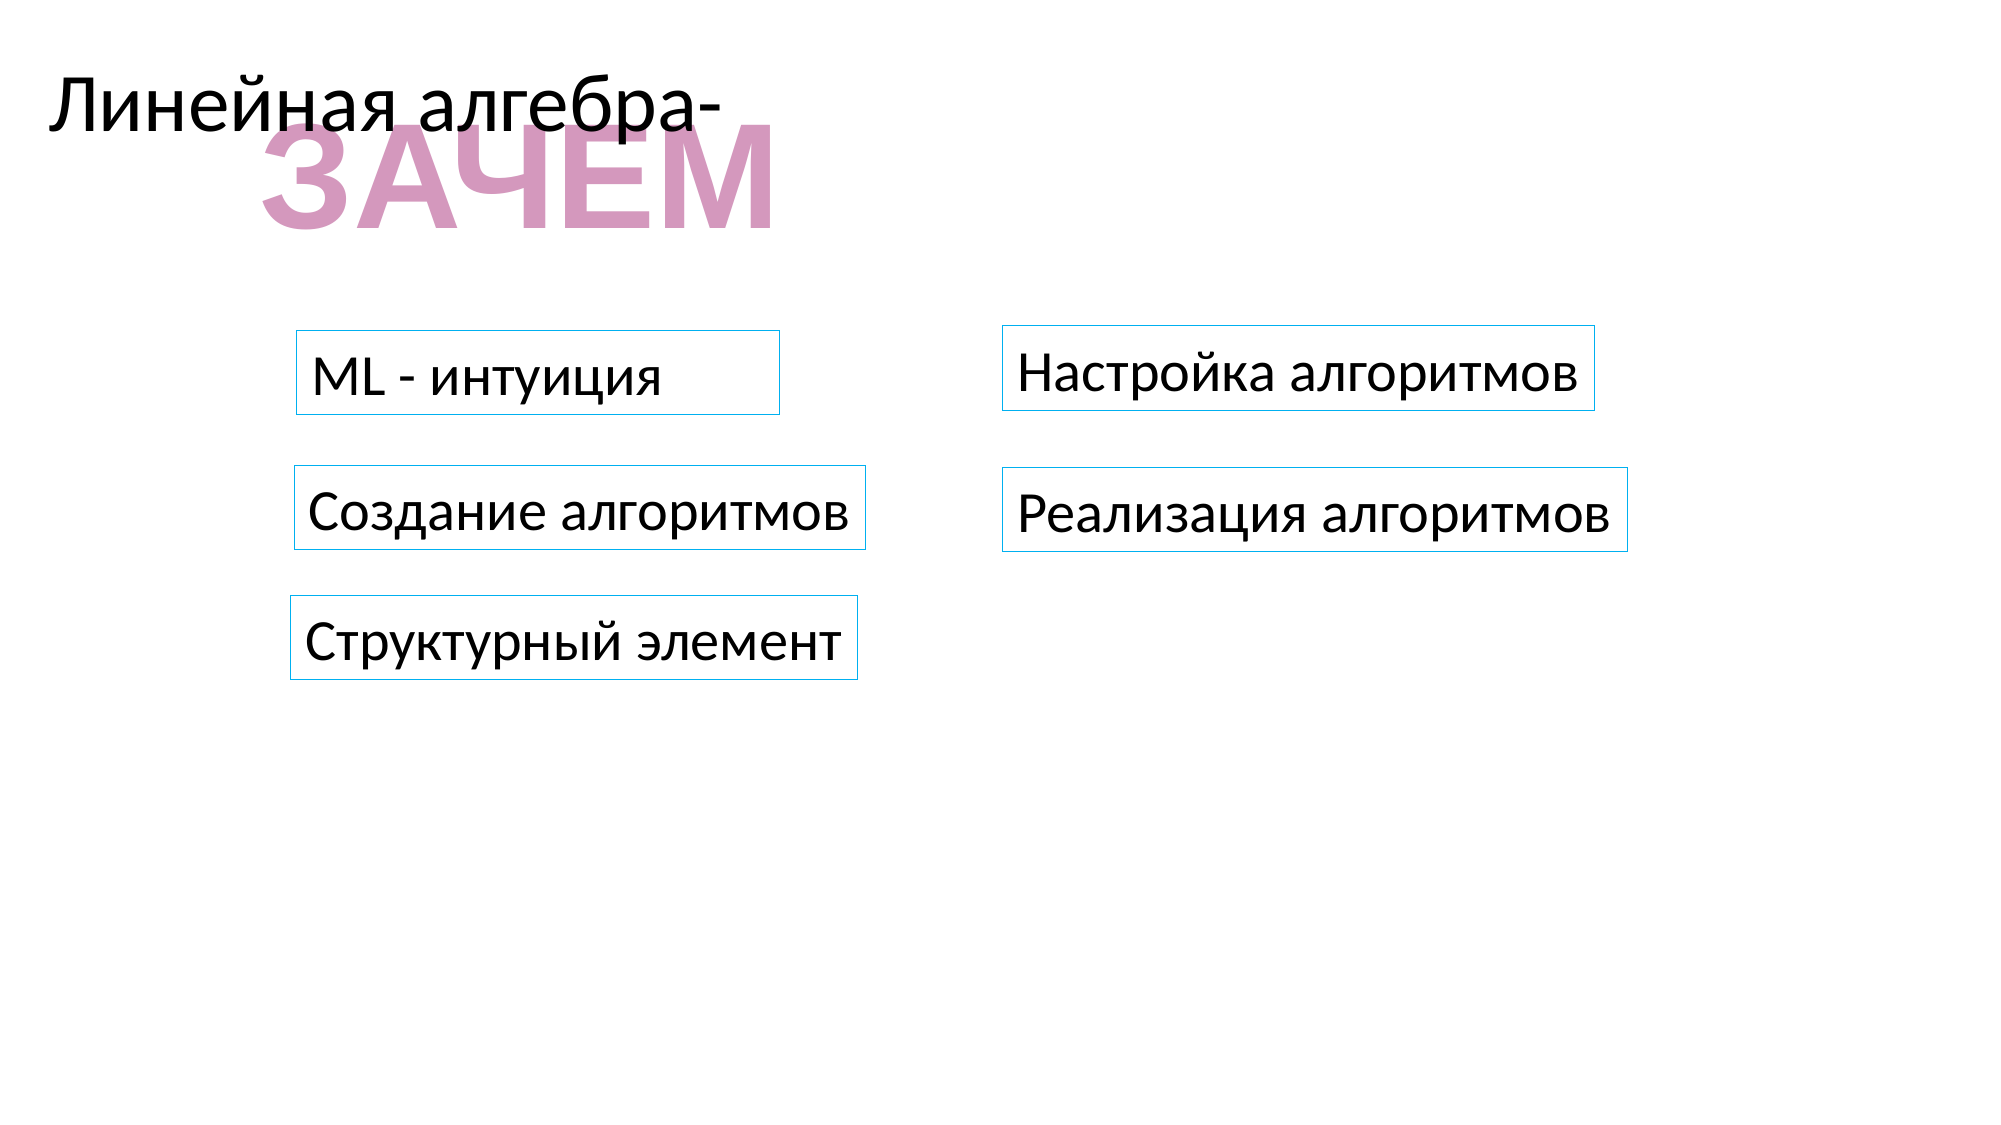

# Линейная алгебра-
ЗАЧЕМ
Настройка алгоритмов
ML - интуиция
Создание алгоритмов
Реализация алгоритмов
Структурный элемент